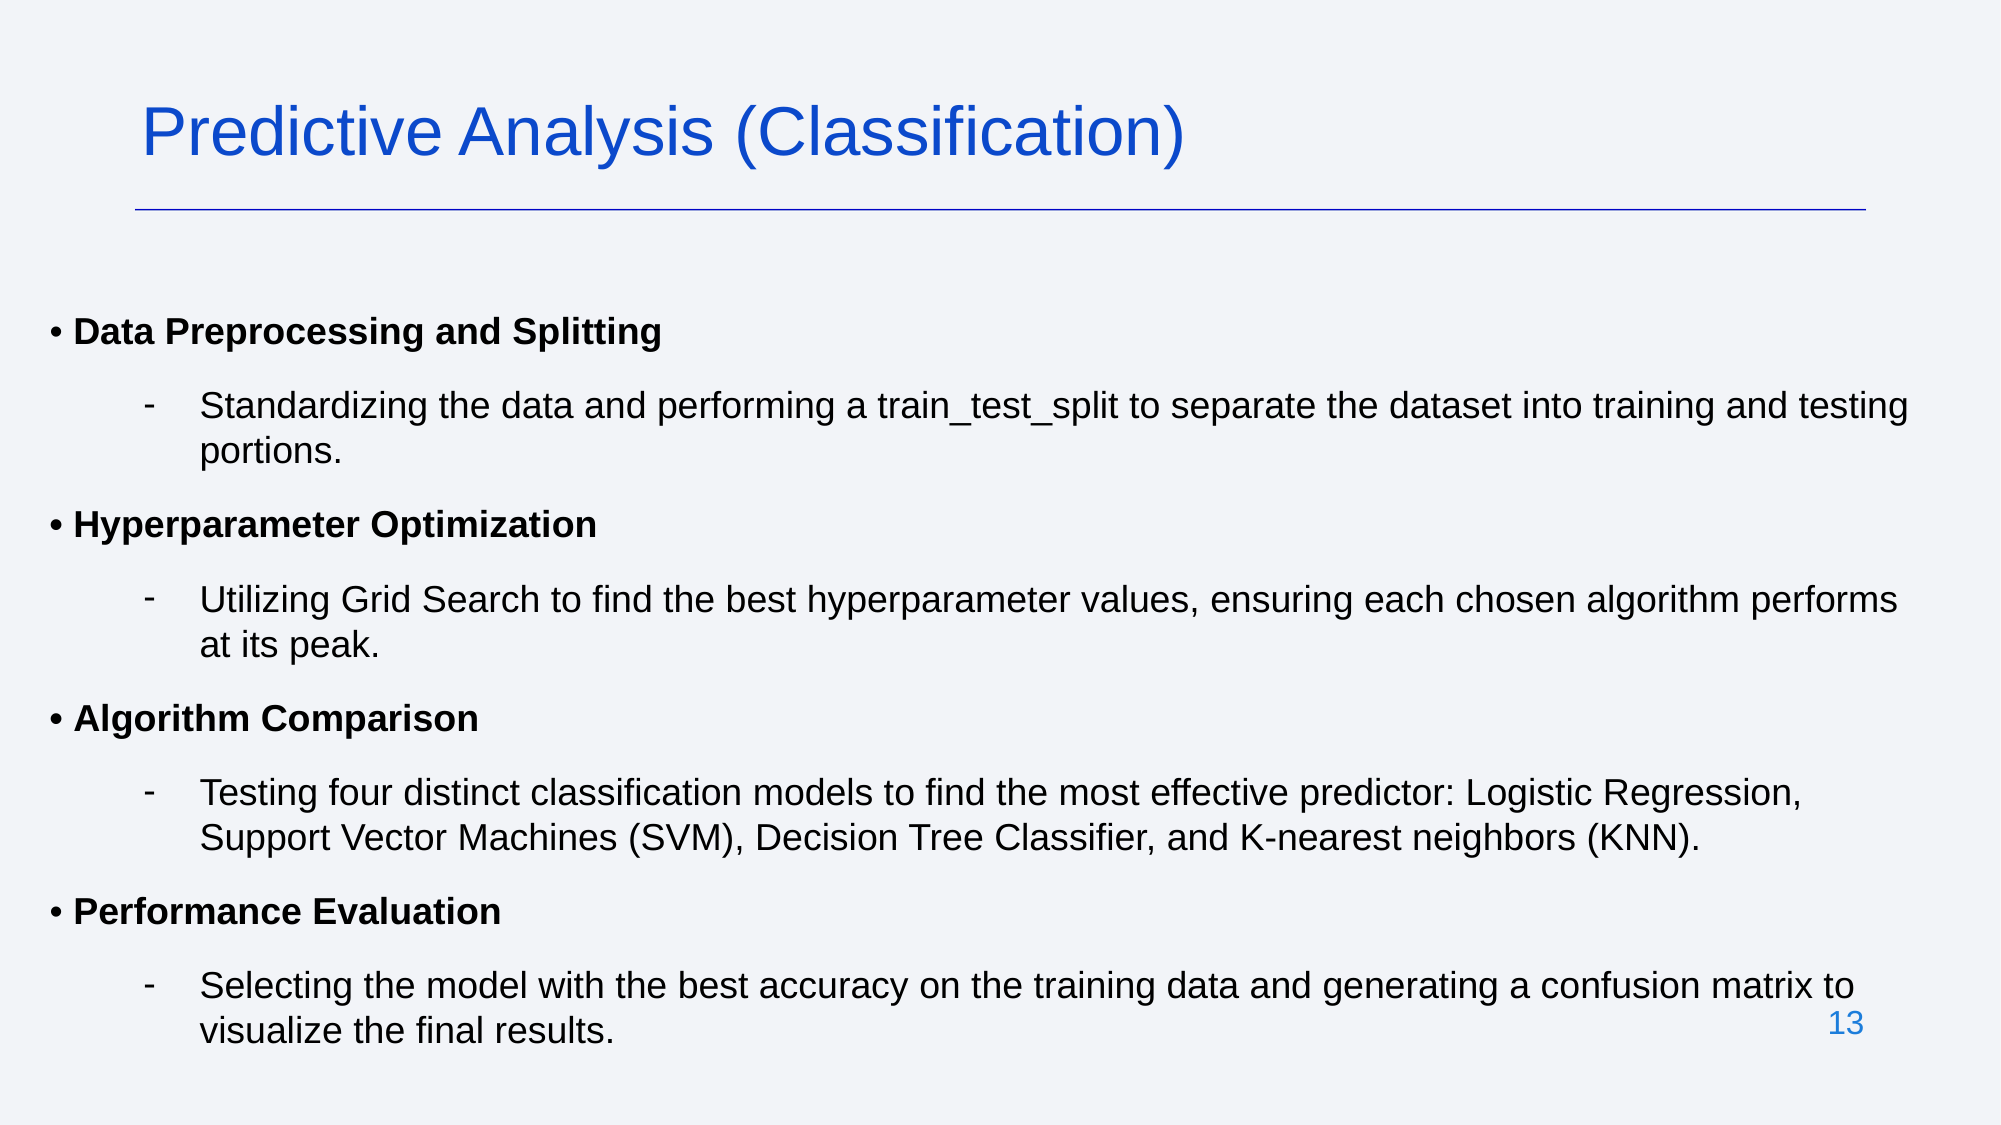

Predictive Analysis (Classification)
• Data Preprocessing and Splitting
Standardizing the data and performing a train_test_split to separate the dataset into training and testing portions.
• Hyperparameter Optimization
Utilizing Grid Search to find the best hyperparameter values, ensuring each chosen algorithm performs at its peak.
• Algorithm Comparison
Testing four distinct classification models to find the most effective predictor: Logistic Regression, Support Vector Machines (SVM), Decision Tree Classifier, and K-nearest neighbors (KNN).
• Performance Evaluation
Selecting the model with the best accuracy on the training data and generating a confusion matrix to visualize the final results.

13